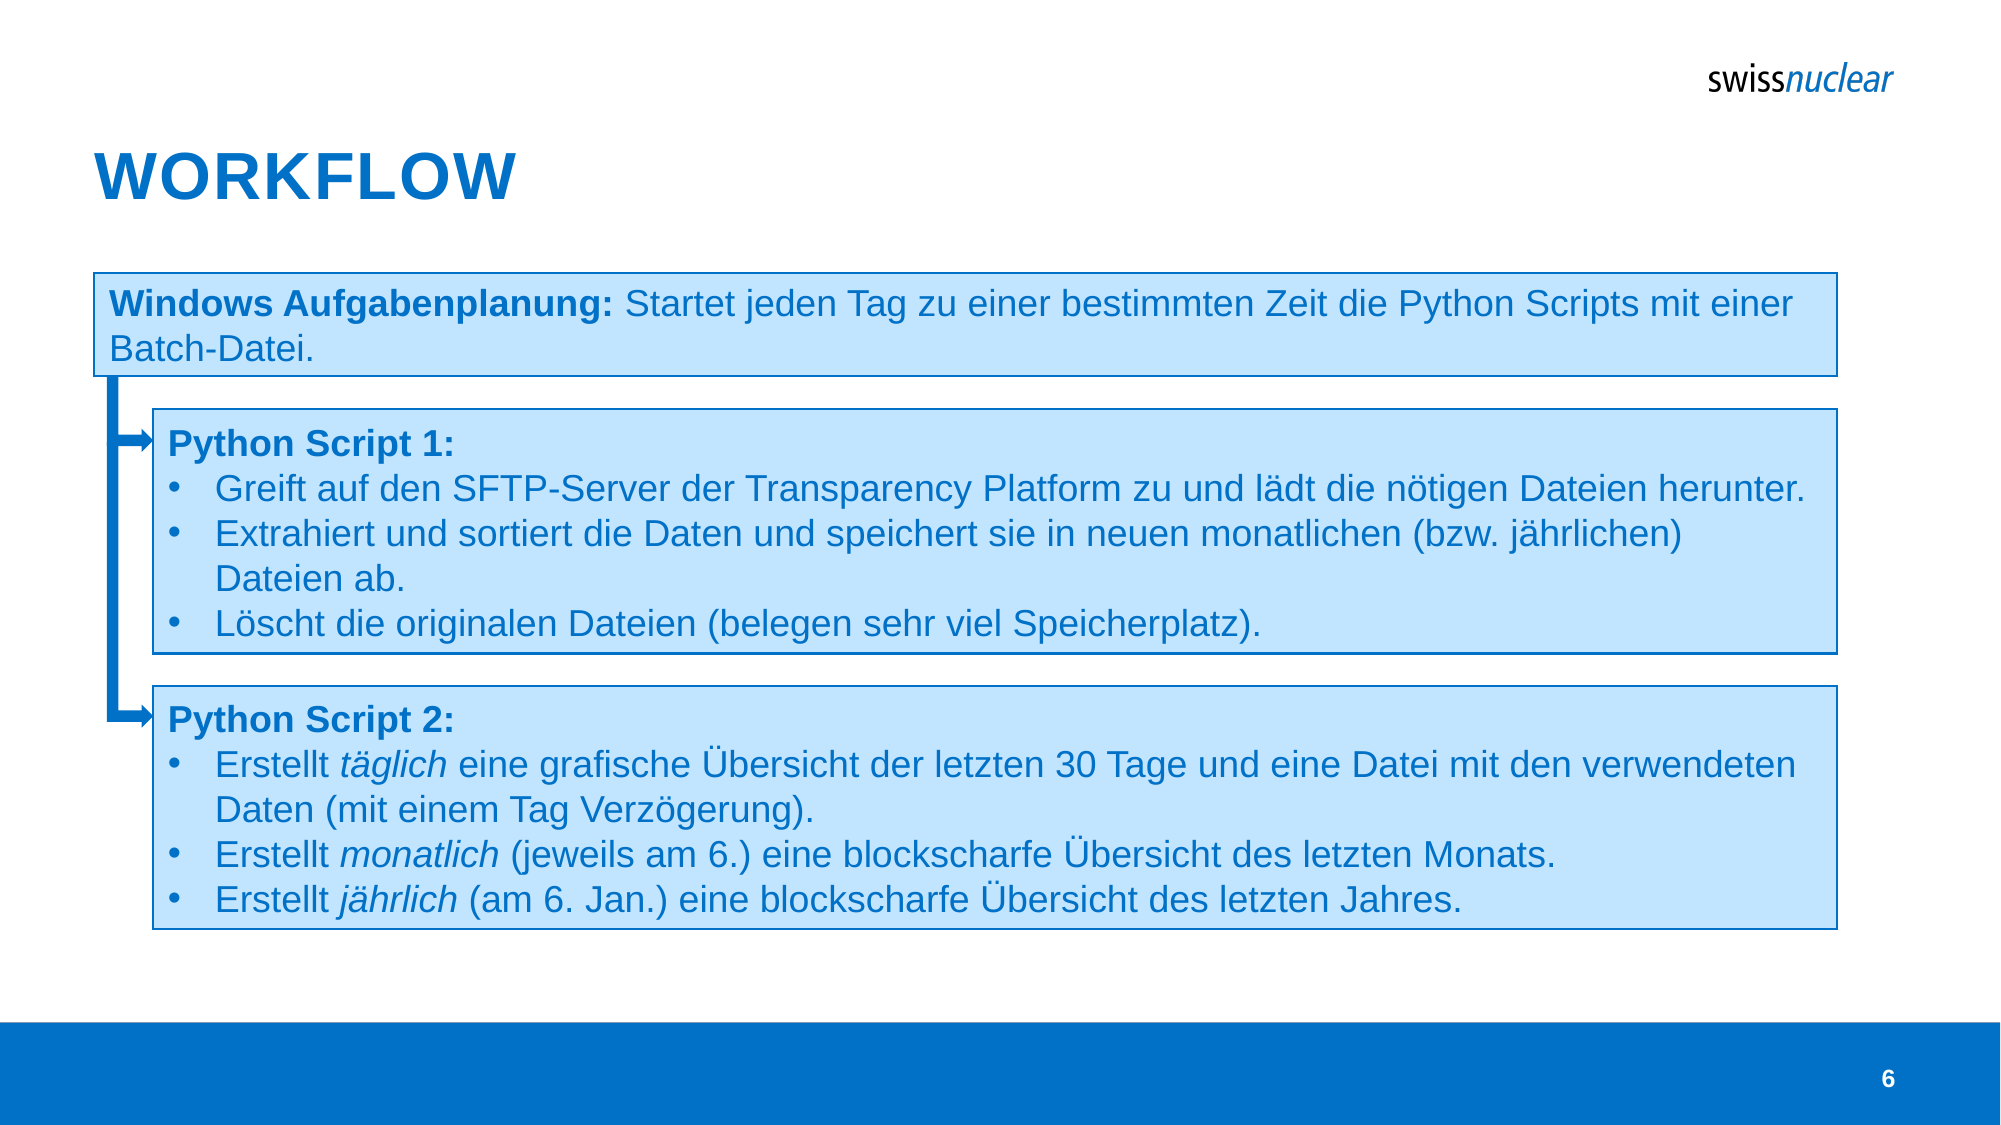

# Workflow
Windows Aufgabenplanung: Startet jeden Tag zu einer bestimmten Zeit die Python Scripts mit einer Batch-Datei.

Python Script 1:
Greift auf den SFTP-Server der Transparency Platform zu und lädt die nötigen Dateien herunter.
Extrahiert und sortiert die Daten und speichert sie in neuen monatlichen (bzw. jährlichen) Dateien ab.
Löscht die originalen Dateien (belegen sehr viel Speicherplatz).

Python Script 2:
Erstellt täglich eine grafische Übersicht der letzten 30 Tage und eine Datei mit den verwendeten Daten (mit einem Tag Verzögerung).
Erstellt monatlich (jeweils am 6.) eine blockscharfe Übersicht des letzten Monats.
Erstellt jährlich (am 6. Jan.) eine blockscharfe Übersicht des letzten Jahres.
6